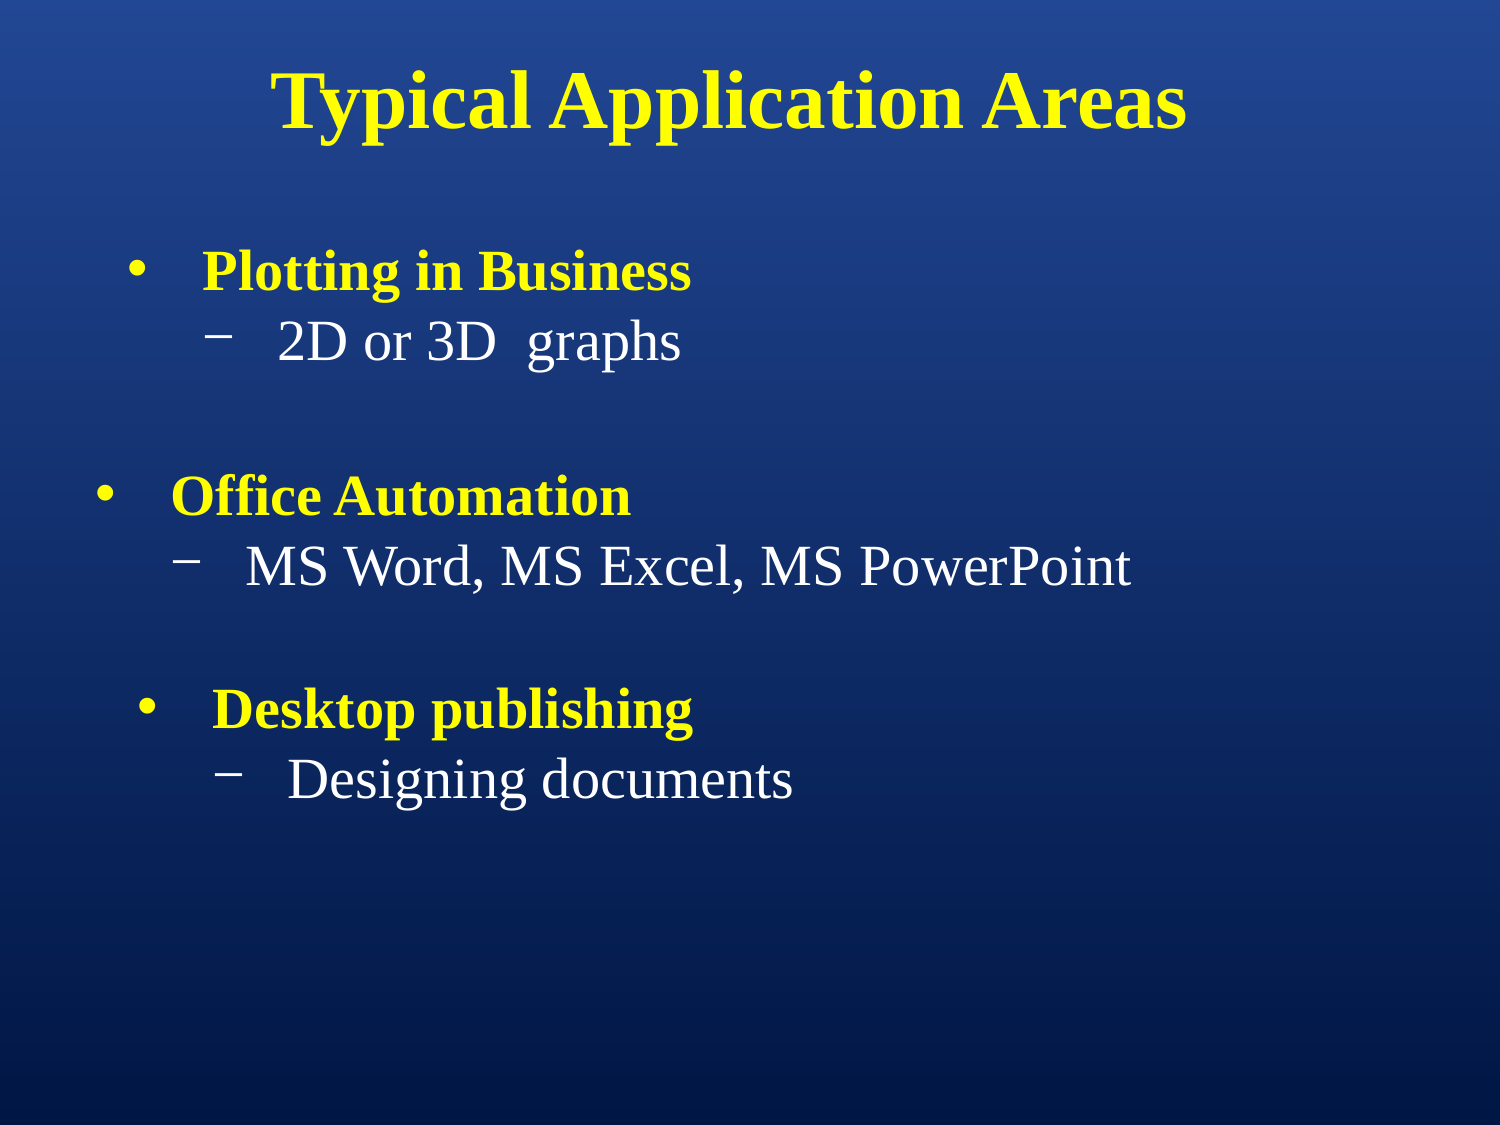

Typical Application Areas
Plotting in Business
2D or 3D  graphs
Office Automation
MS Word, MS Excel, MS PowerPoint
Desktop publishing
Designing documents